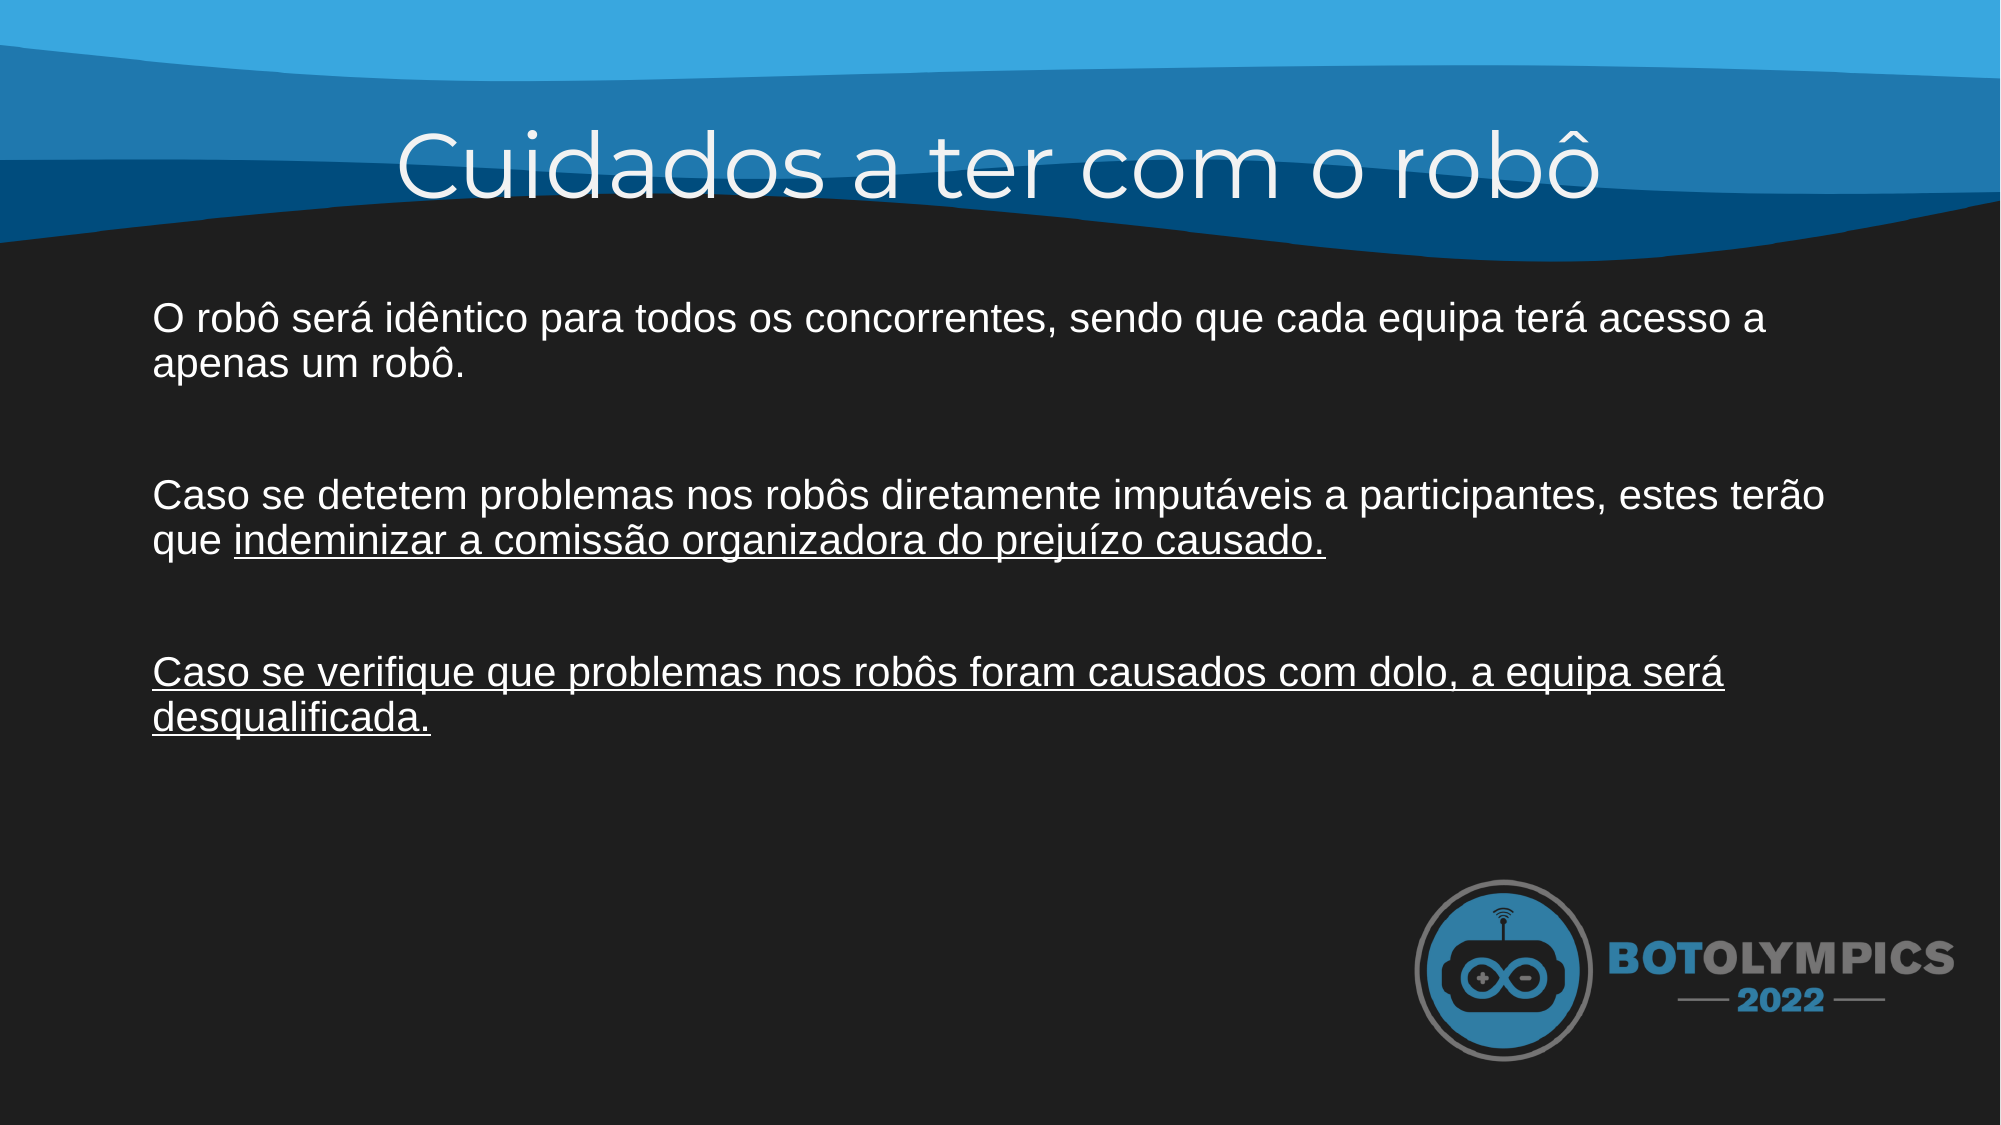

# Cuidados a ter com o robô
O robô será idêntico para todos os concorrentes, sendo que cada equipa terá acesso a apenas um robô.

Caso se detetem problemas nos robôs diretamente imputáveis a participantes, estes terão que indeminizar a comissão organizadora do prejuízo causado.

Caso se verifique que problemas nos robôs foram causados com dolo, a equipa será desqualificada.